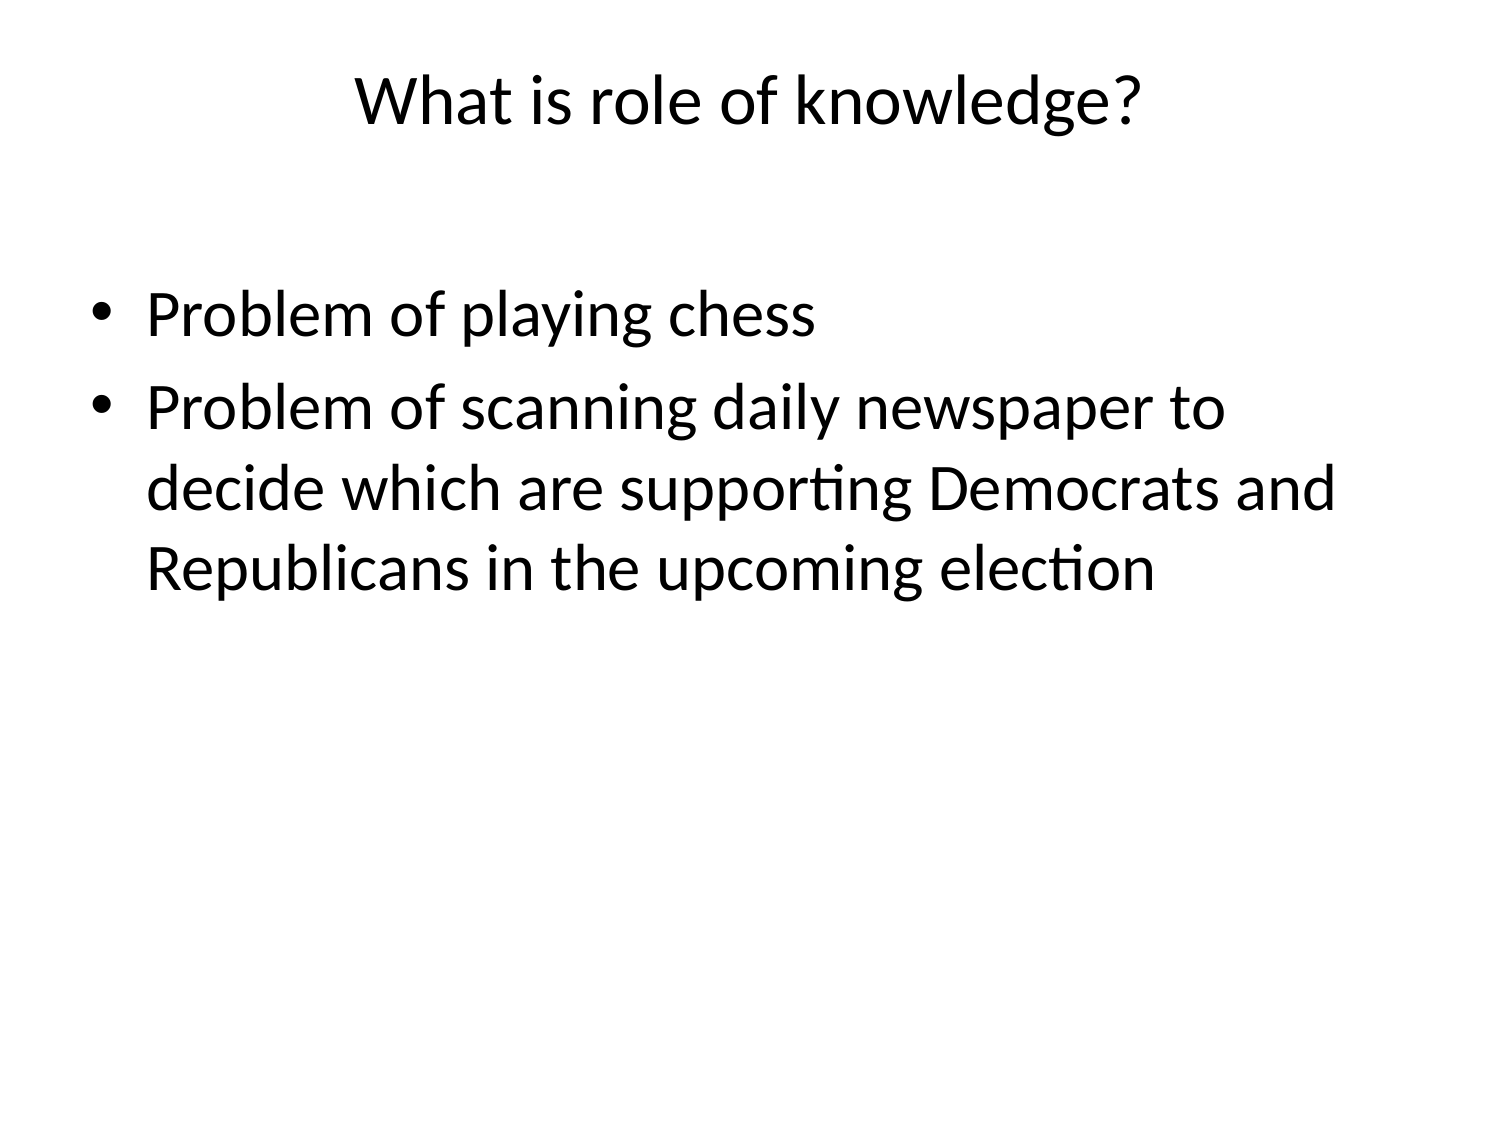

# What is role of knowledge?
Problem of playing chess
Problem of scanning daily newspaper to decide which are supporting Democrats and Republicans in the upcoming election